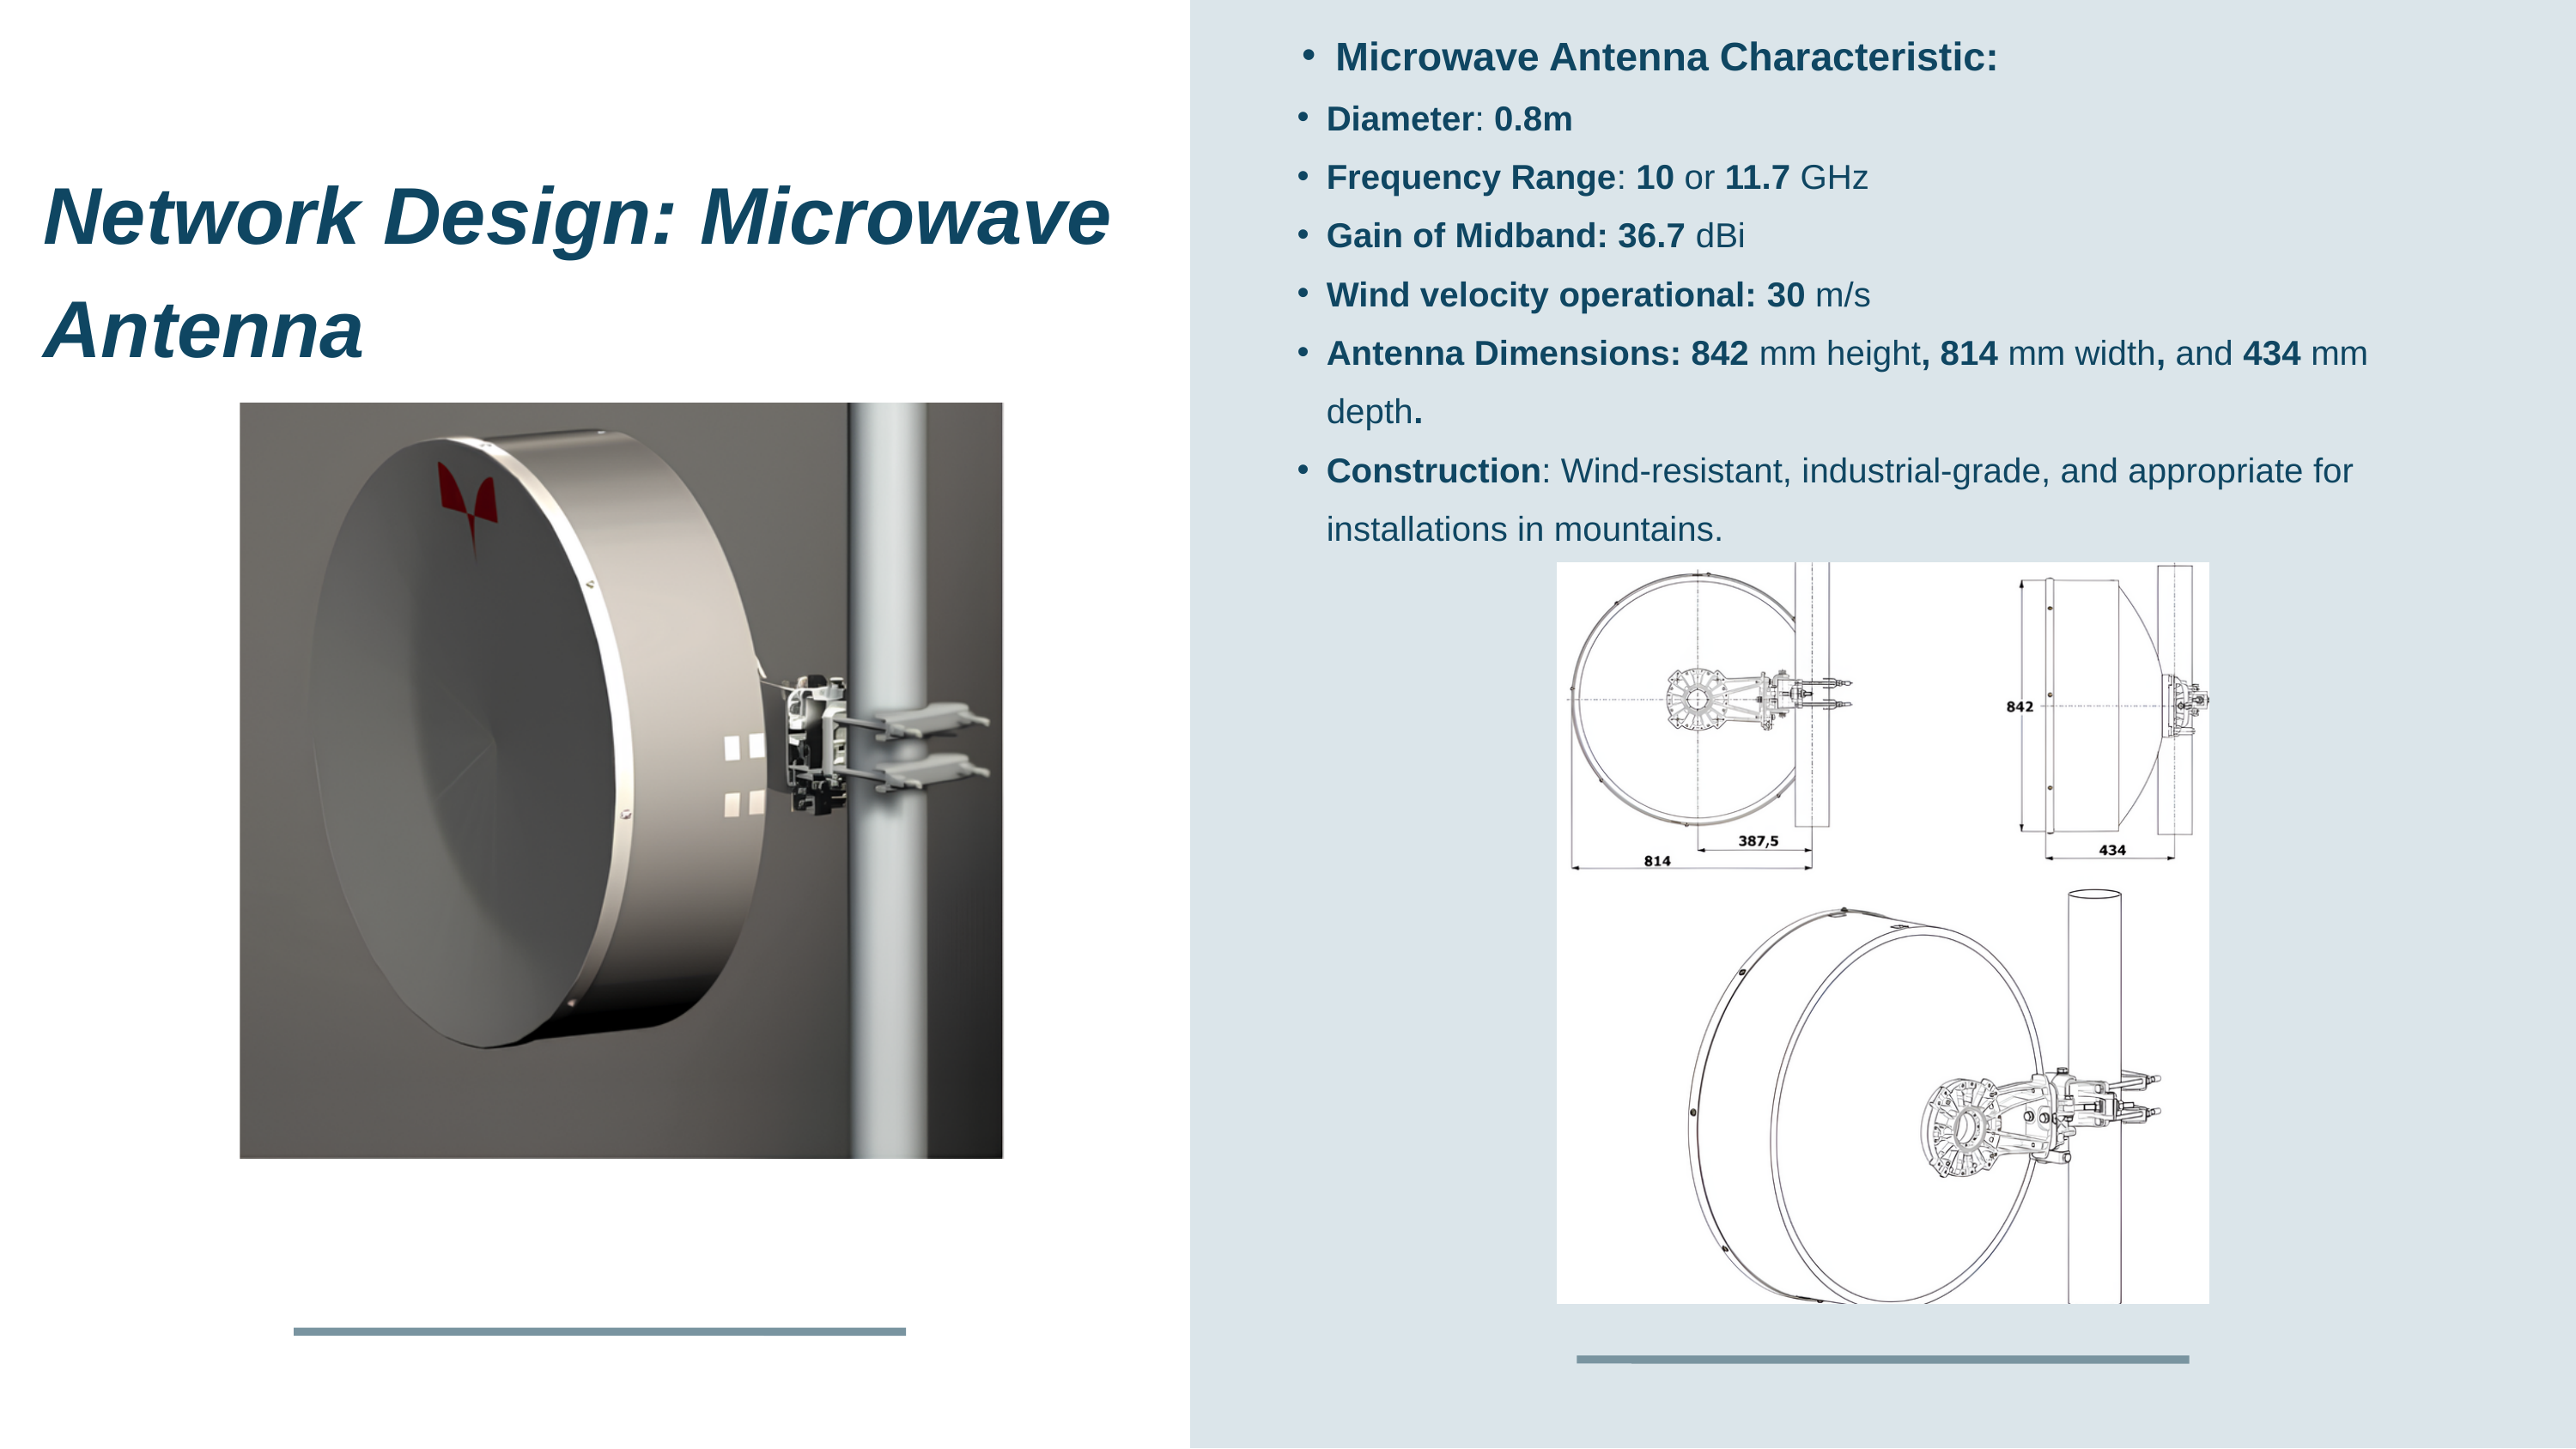

Microwave Antenna Characteristic:​
Diameter: 0.8m
Frequency Range: 10 or 11.7 GHz
Gain of Midband: 36.7 dBi
Wind velocity operational: 30 m/s
Antenna Dimensions: 842 mm height, 814 mm width, and 434 mm depth.
Construction: Wind-resistant, industrial-grade, and appropriate for installations in mountains.
Network Design: Microwave Antenna